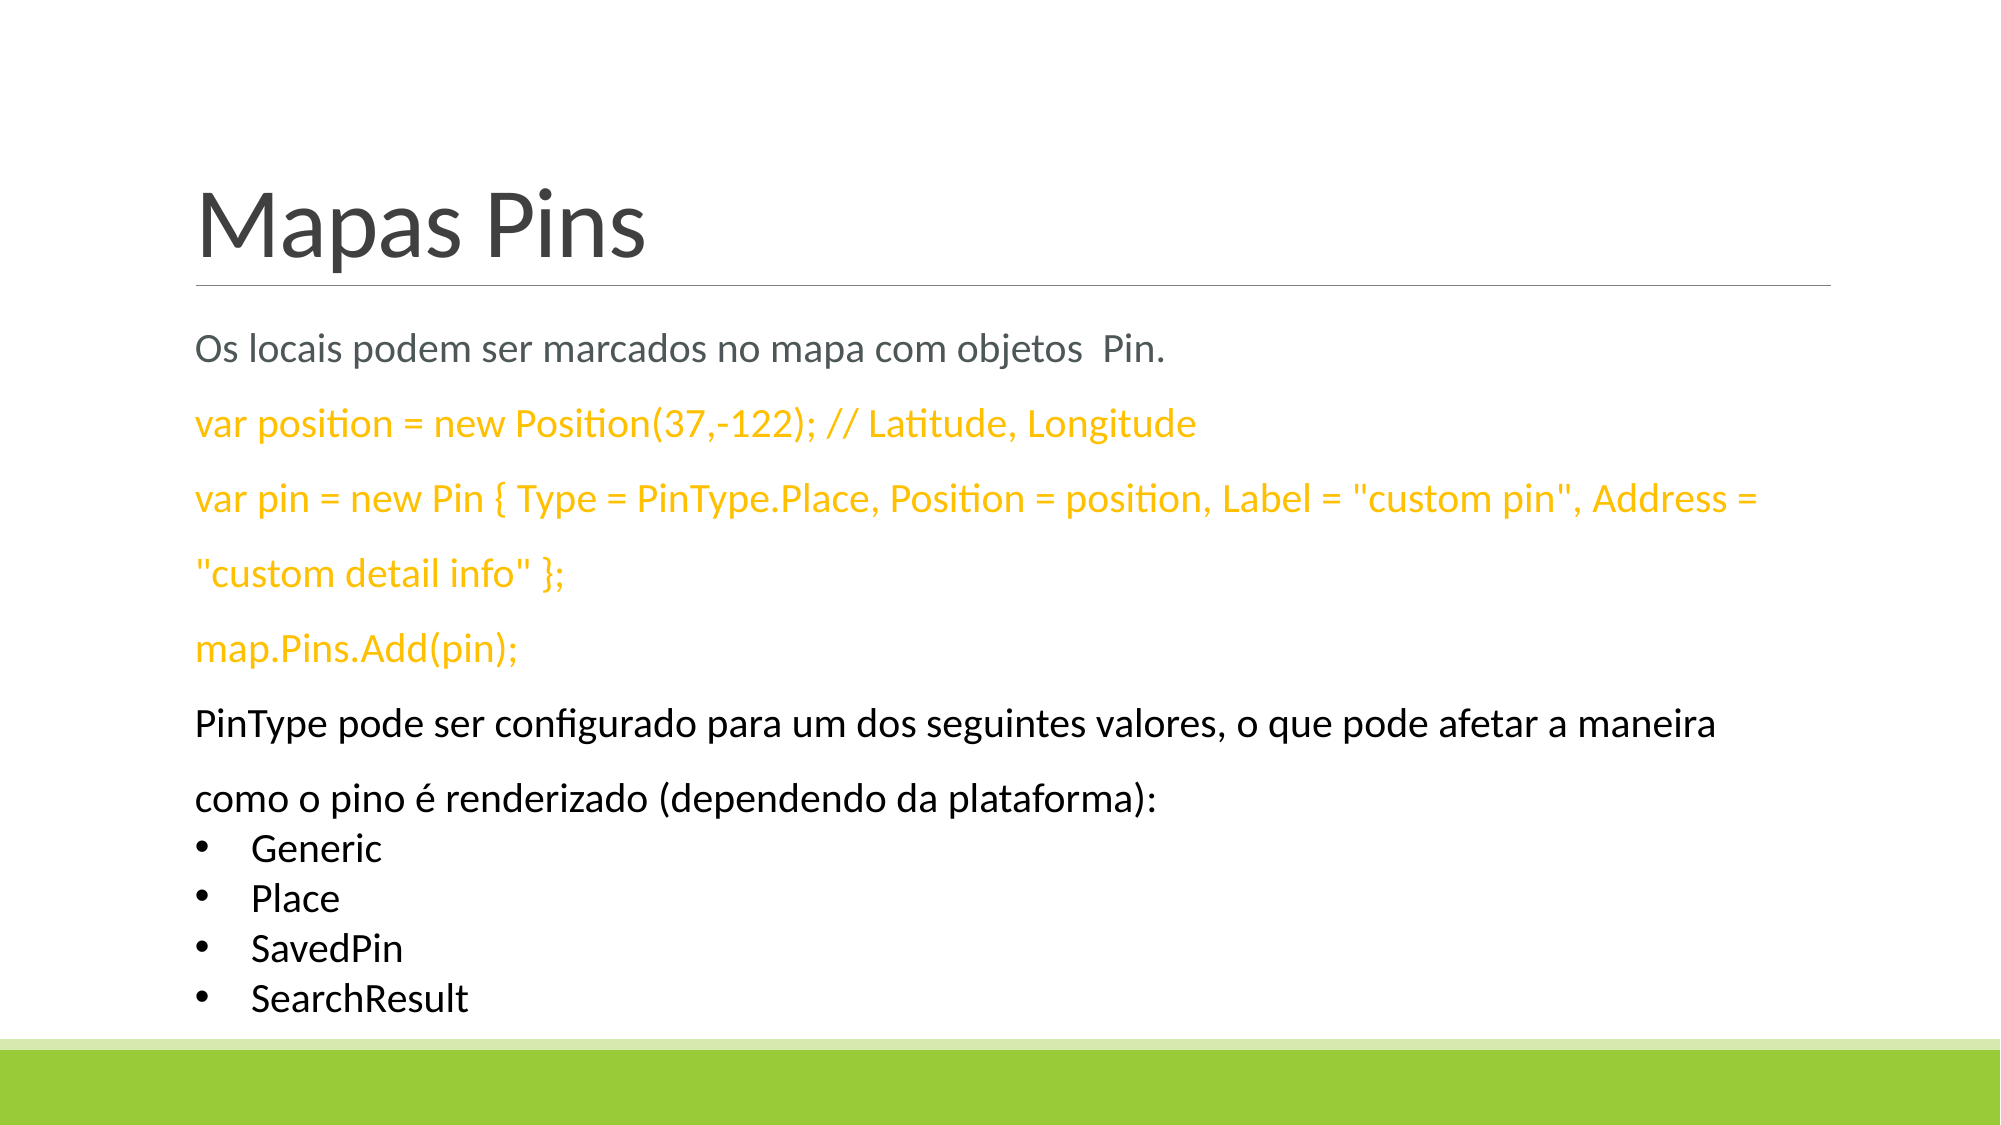

# Mapas Pins
Os locais podem ser marcados no mapa com objetos  Pin.
var position = new Position(37,-122); // Latitude, Longitude
var pin = new Pin { Type = PinType.Place, Position = position, Label = "custom pin", Address = "custom detail info" };
map.Pins.Add(pin);
PinType pode ser configurado para um dos seguintes valores, o que pode afetar a maneira como o pino é renderizado (dependendo da plataforma):
Generic
Place
SavedPin
SearchResult